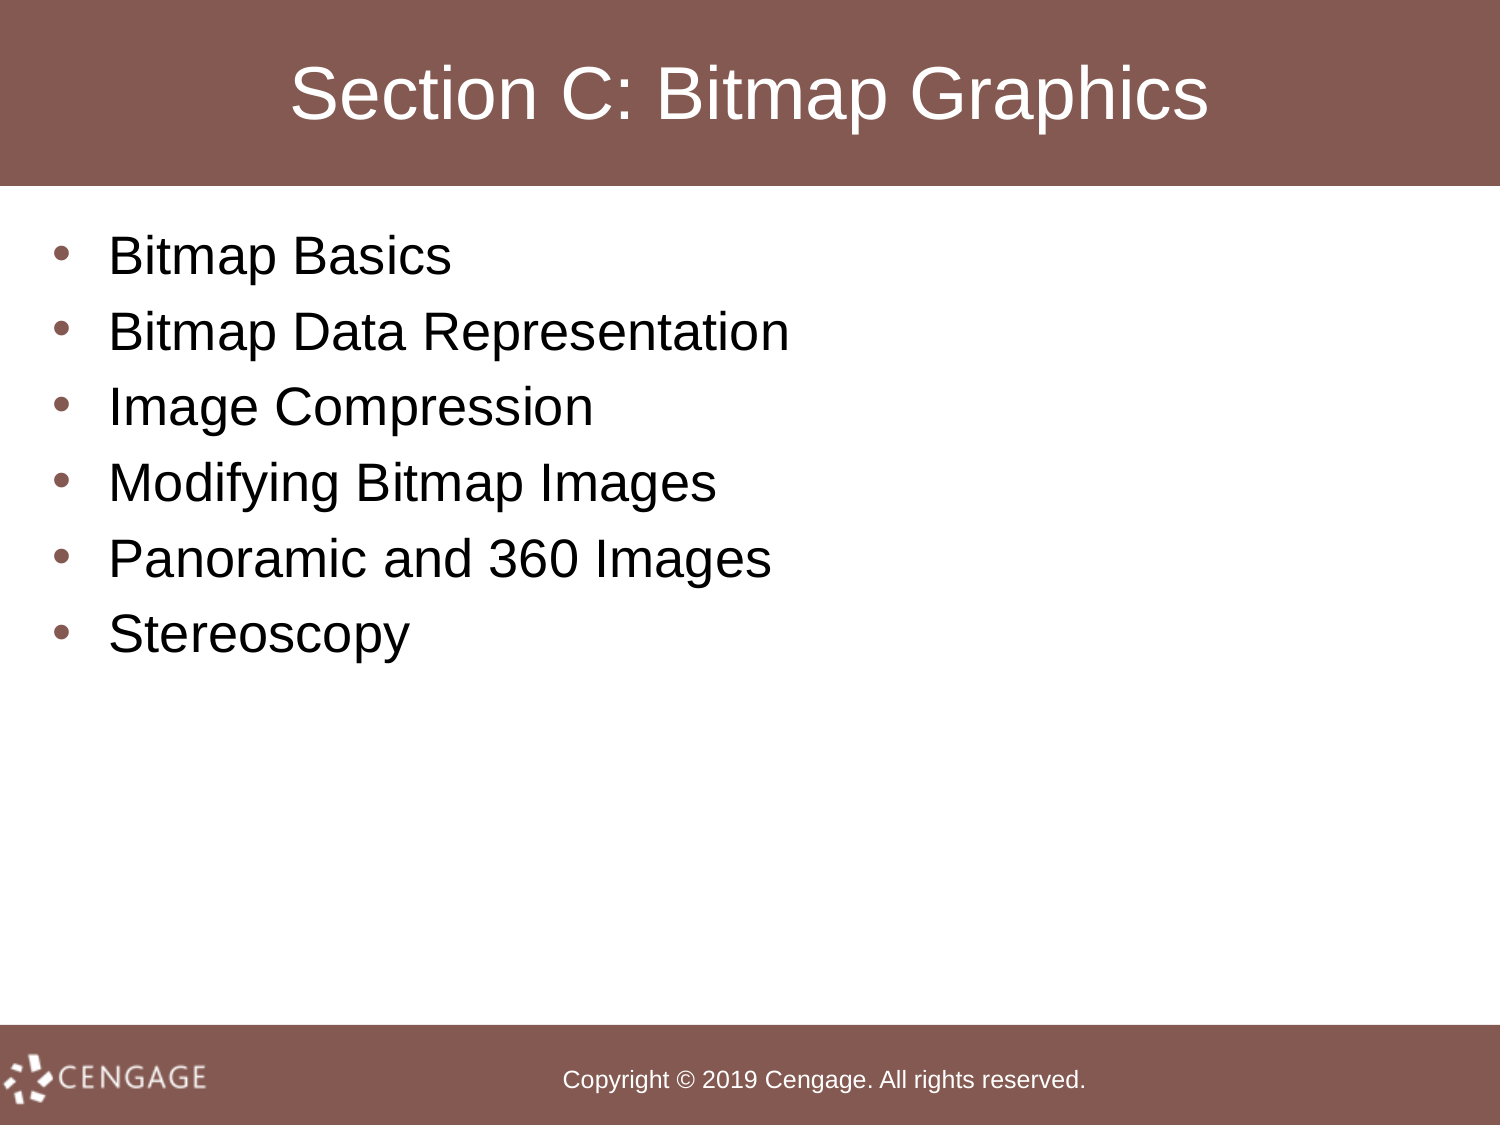

# Section C: Bitmap Graphics
Bitmap Basics
Bitmap Data Representation
Image Compression
Modifying Bitmap Images
Panoramic and 360 Images
Stereoscopy